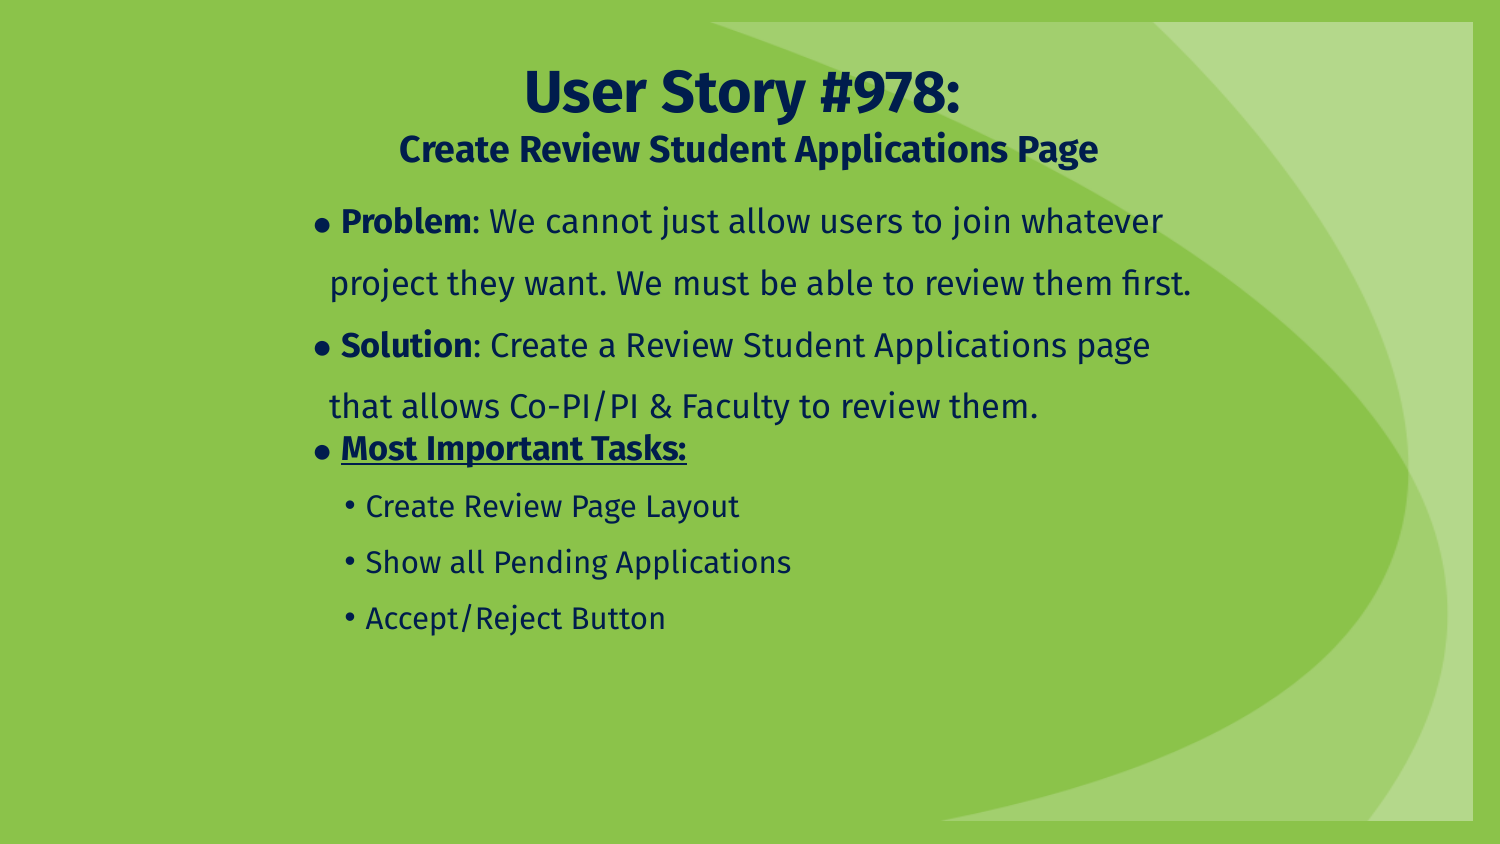

# User Story #978: Create Review Student Applications Page

 Problem: We cannot just allow users to join whatever project they want. We must be able to review them first.
 Solution: Create a Review Student Applications page that allows Co-PI/PI & Faculty to review them.
 Most Important Tasks:
Create Review Page Layout
Show all Pending Applications
Accept/Reject Button